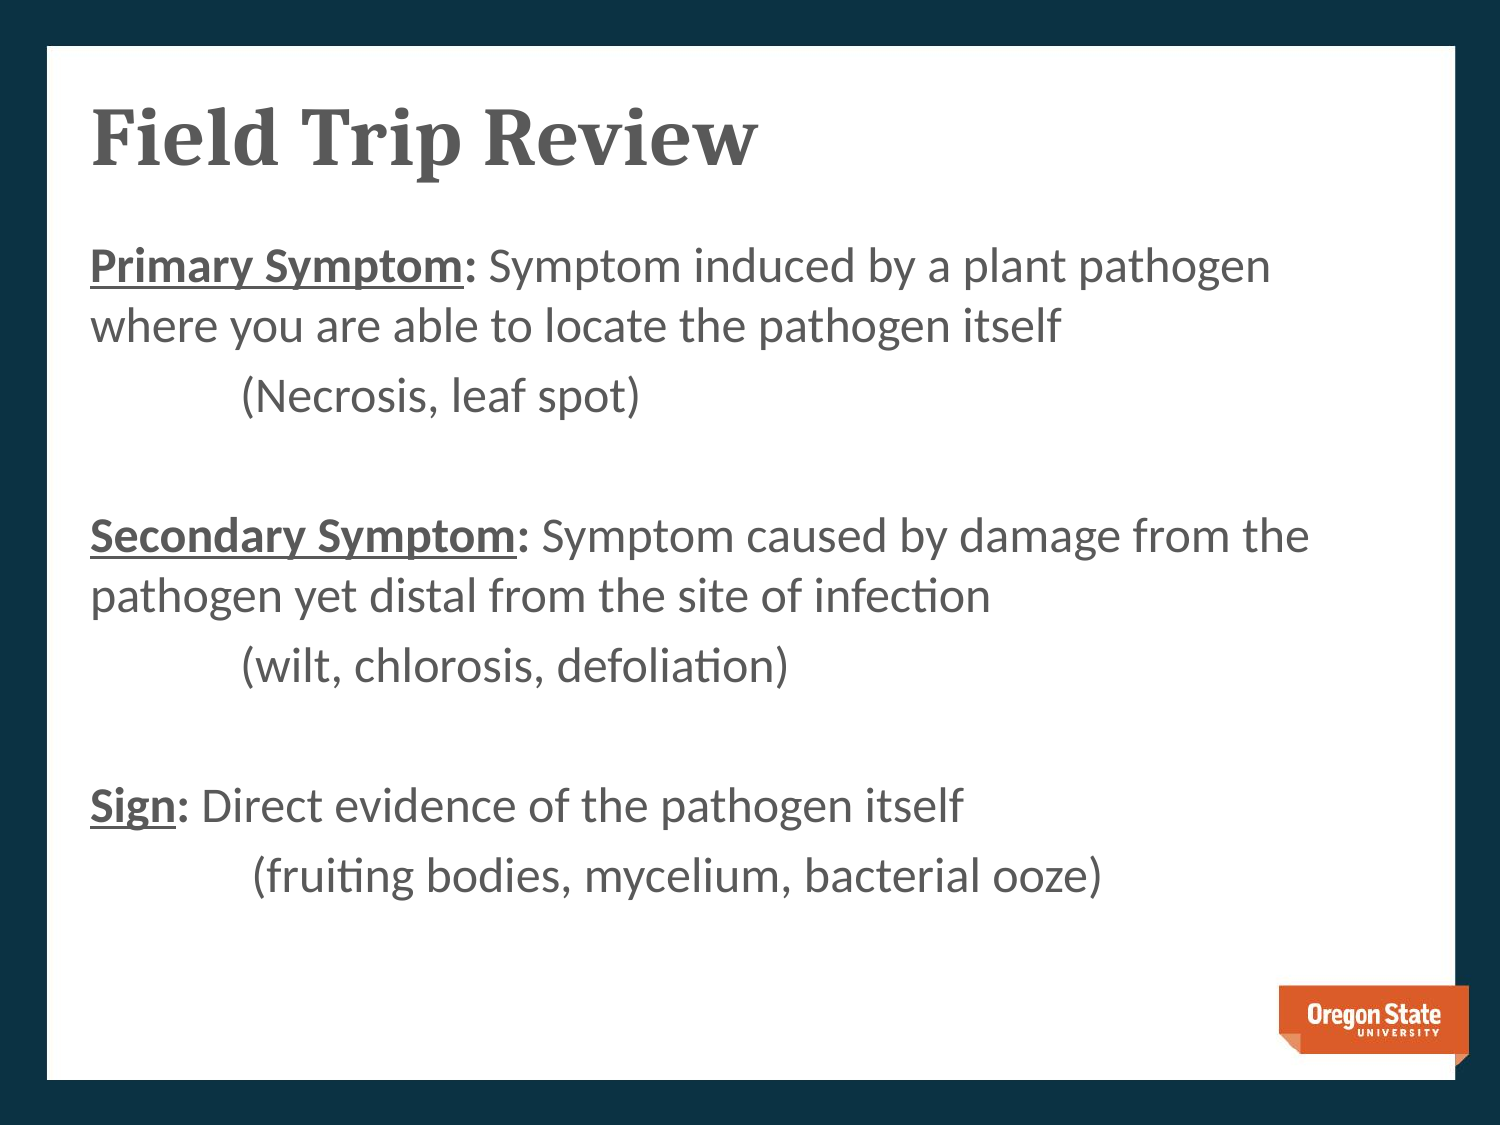

# Field Trip Review
Primary Symptom: Symptom induced by a plant pathogen where you are able to locate the pathogen itself
	(Necrosis, leaf spot)

Secondary Symptom: Symptom caused by damage from the pathogen yet distal from the site of infection
	(wilt, chlorosis, defoliation)

Sign: Direct evidence of the pathogen itself
	 (fruiting bodies, mycelium, bacterial ooze)